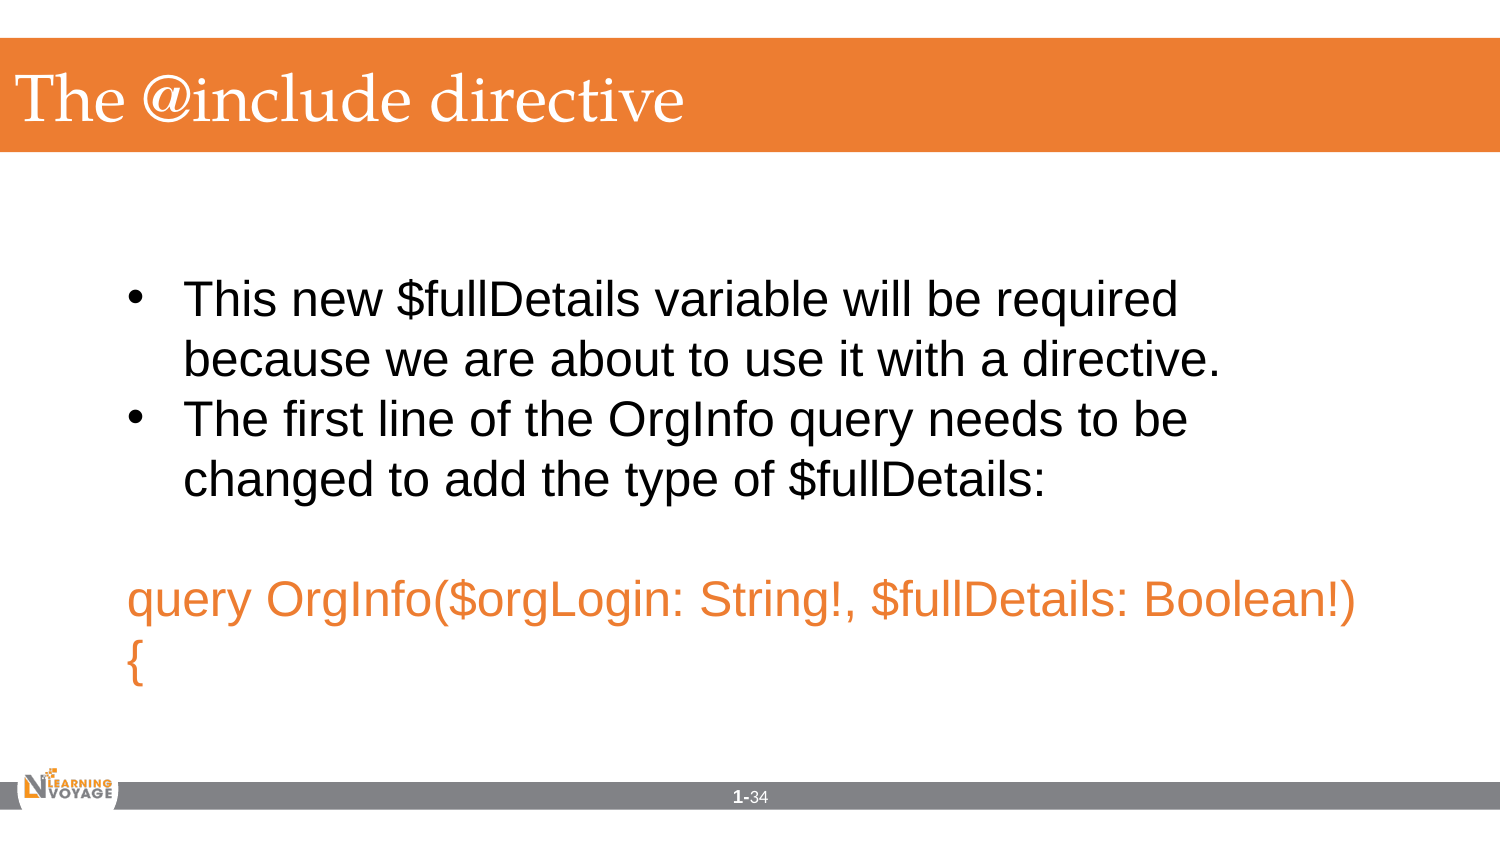

The @include directive
This new $fullDetails variable will be required because we are about to use it with a directive.
The first line of the OrgInfo query needs to be changed to add the type of $fullDetails:

query OrgInfo($orgLogin: String!, $fullDetails: Boolean!) {
1-34